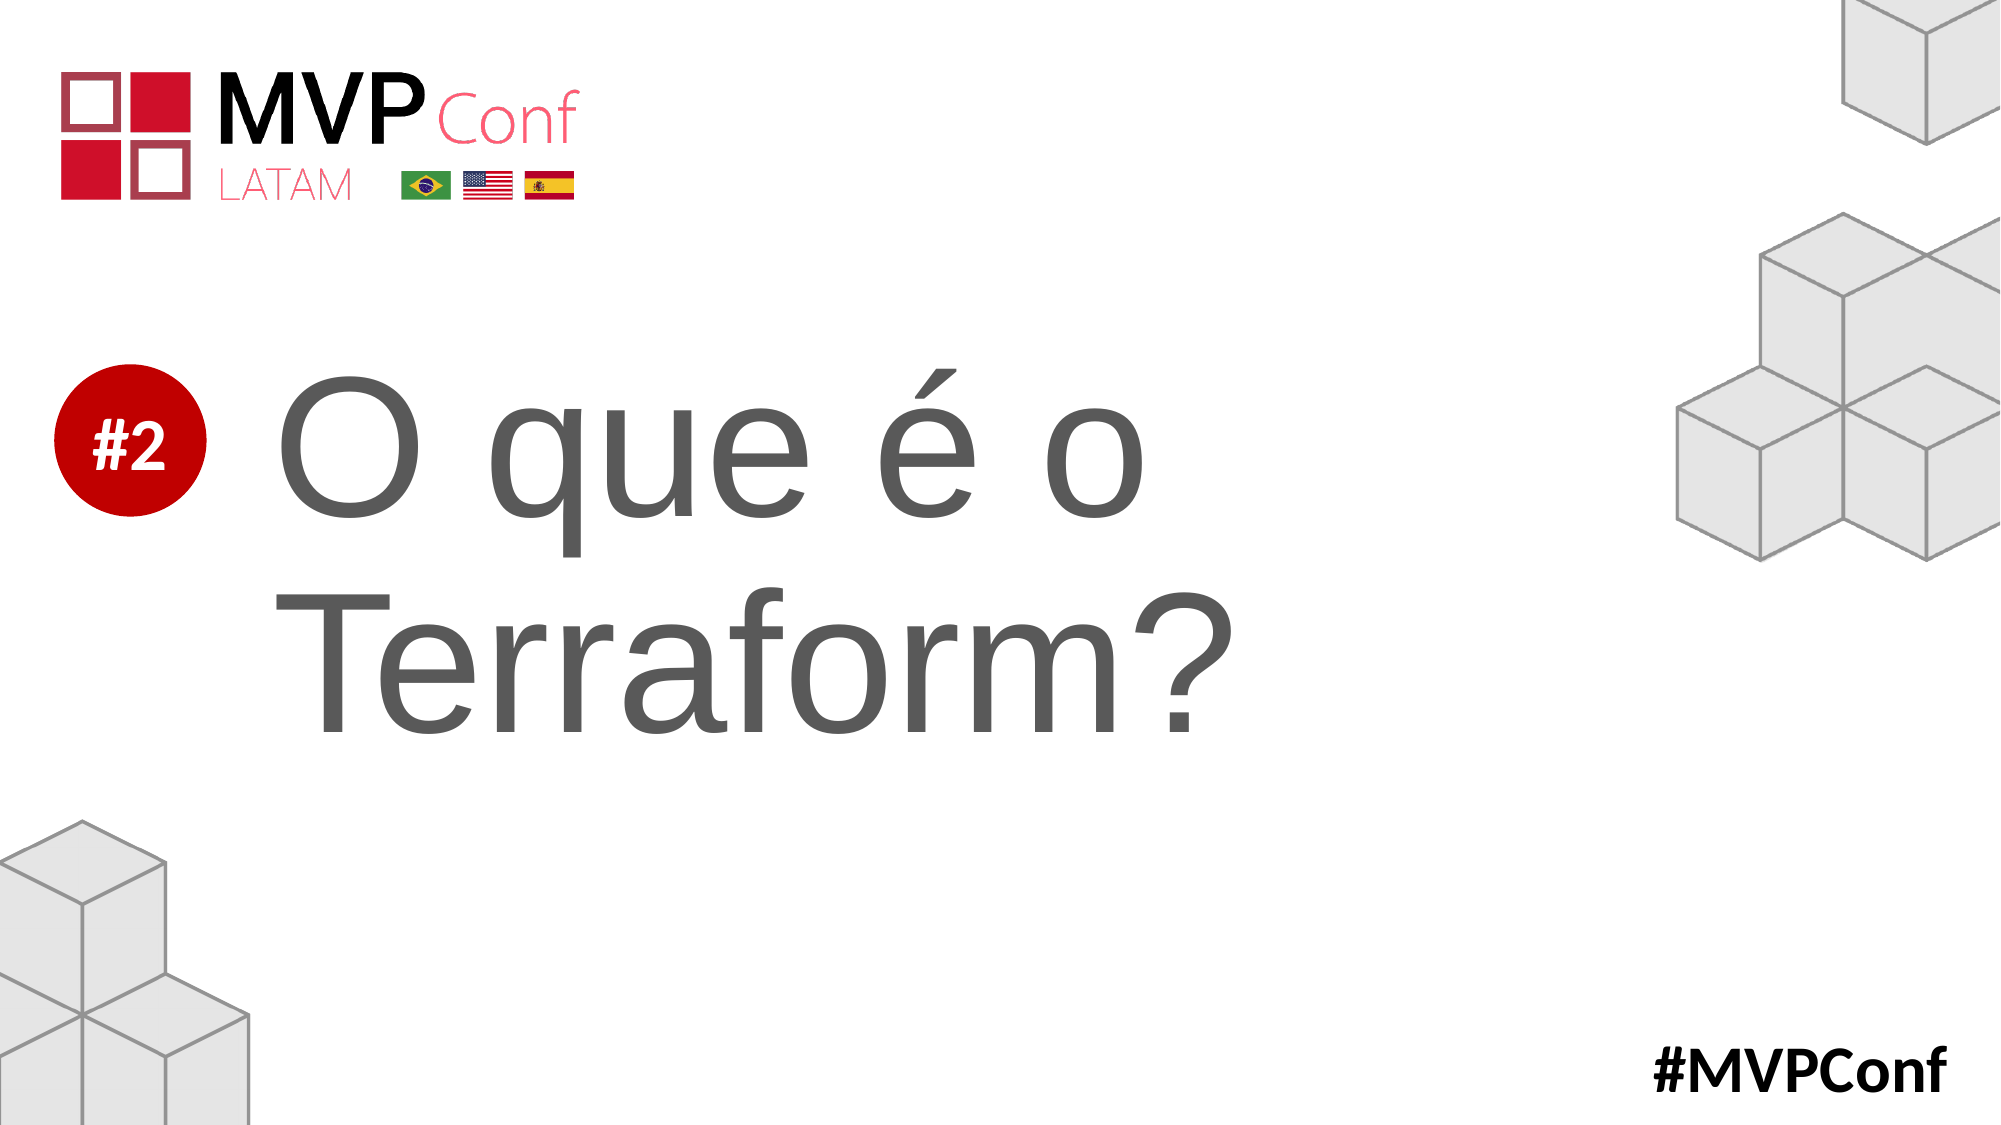

# O que é o Terraform?
#2